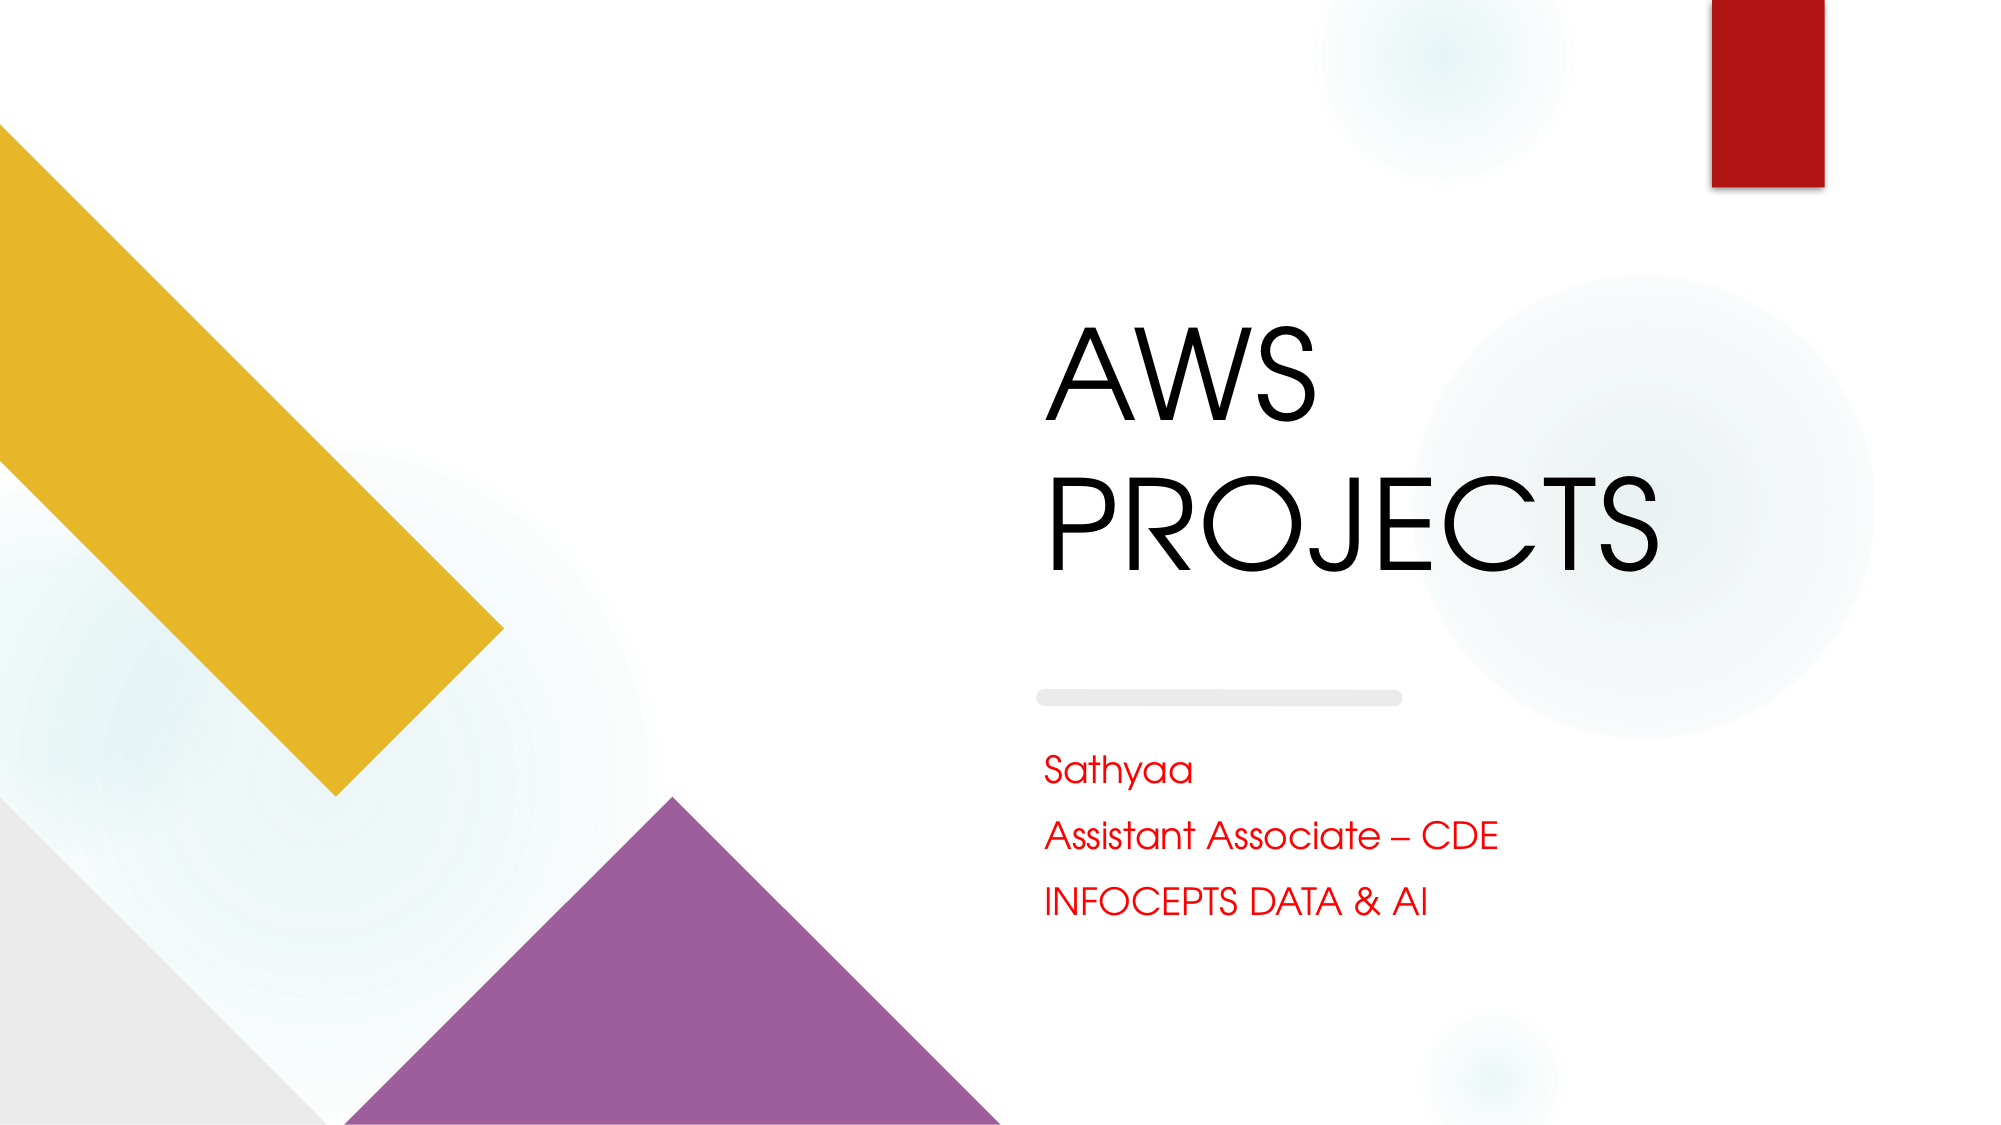

# AWS PROJECTS
Sathyaa
Assistant Associate – CDE
INFOCEPTS DATA & AI